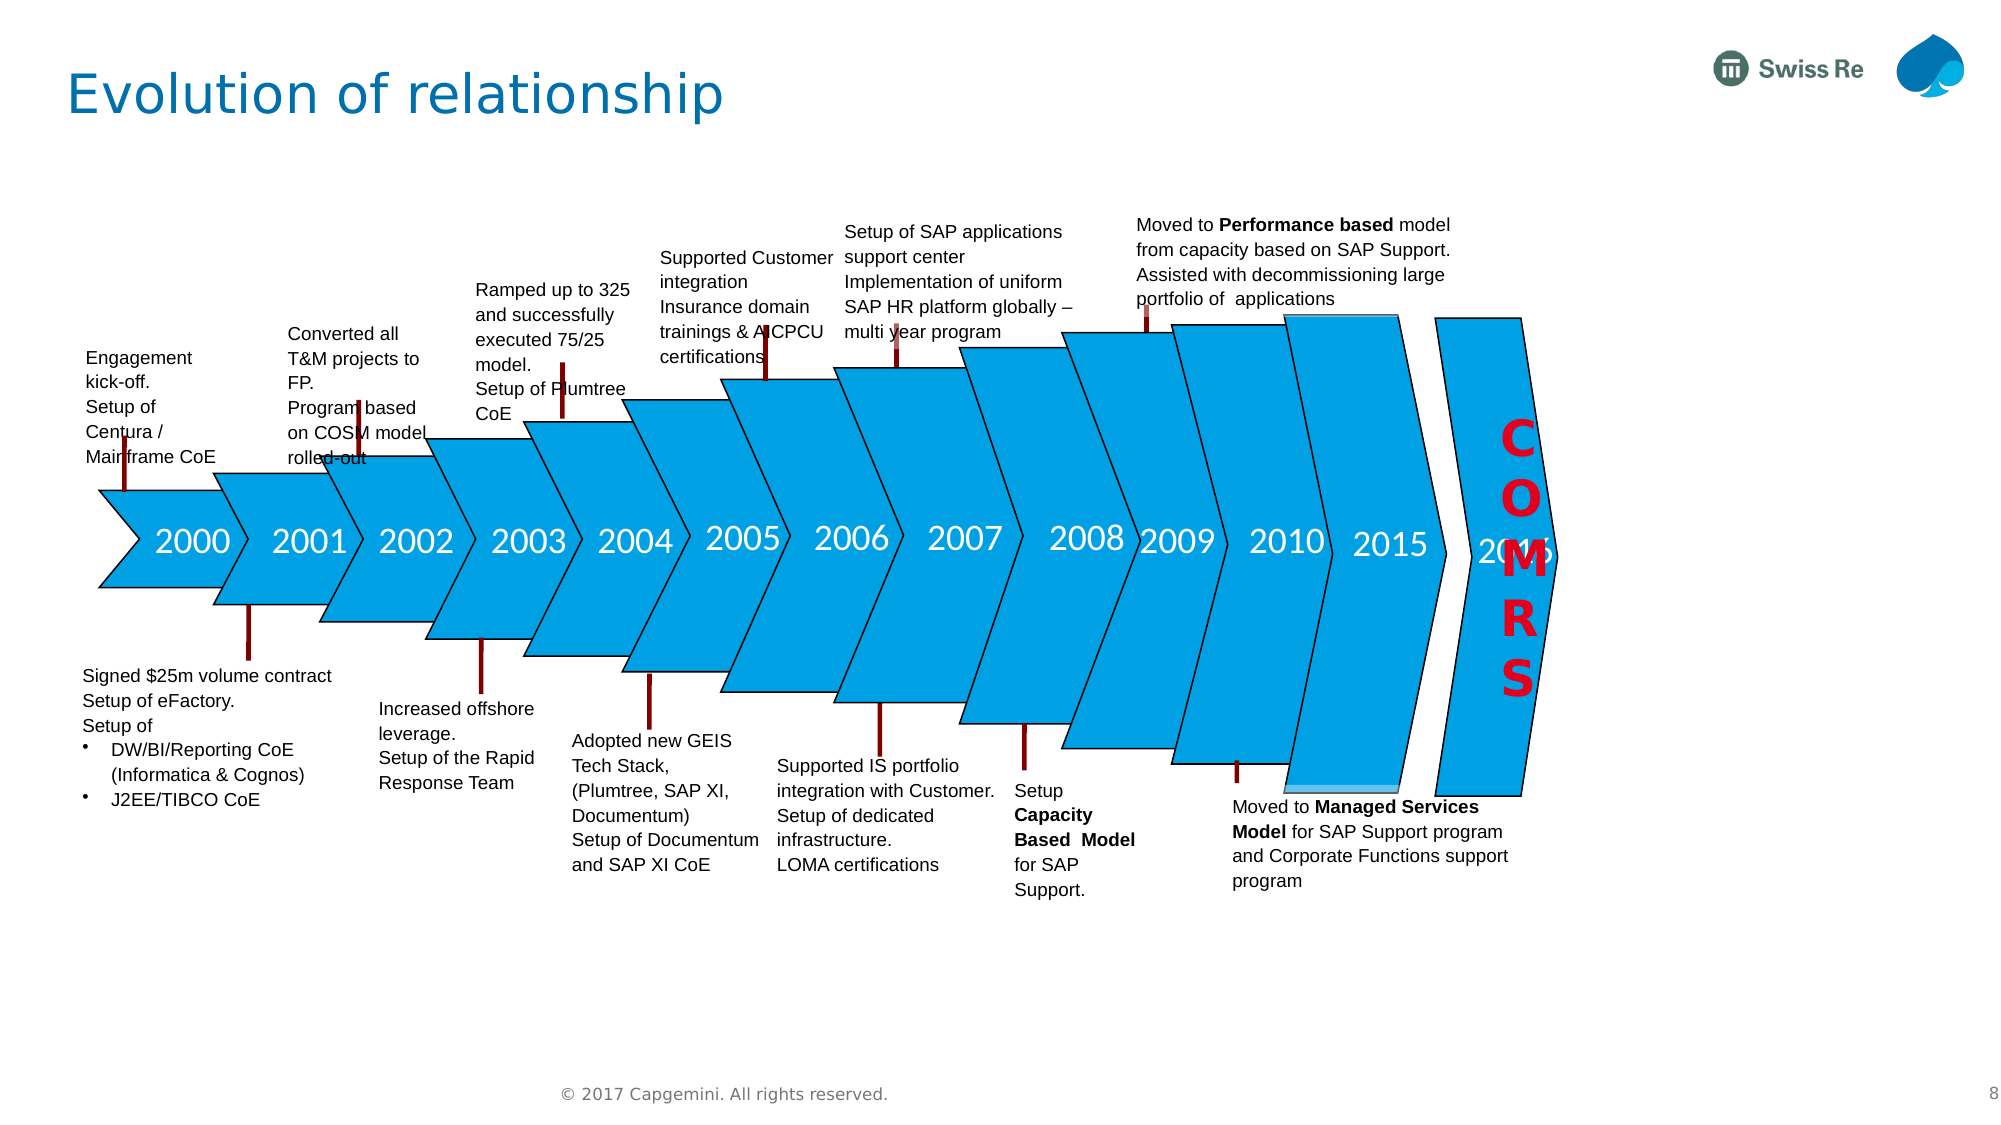

# Evolution of relationship
Moved to Performance based model from capacity based on SAP Support.
Assisted with decommissioning large portfolio of  applications
Setup of SAP applications support center
Implementation of uniform SAP HR platform globally – multi year program
Supported Customer integration
Insurance domain trainings & AICPCU certifications
Ramped up to 325 and successfully executed 75/25 model.
Setup of Plumtree CoE

Converted all T&M projects to FP.
Program based on COSM model rolled-out

Engagement
kick-off.
Setup of Centura / Mainframe CoE

 2007
 2006
COMRS

2005
2004

2003
2002
 2001
2000
2008
2009
2010
2015
2016

Signed $25m volume contract
Setup of eFactory.
Setup of
DW/BI/Reporting CoE (Informatica & Cognos)
J2EE/TIBCO CoE

Increased offshore leverage.
Setup of the Rapid Response Team

Adopted new GEIS Tech Stack, (Plumtree, SAP XI, Documentum)
Setup of Documentum and SAP XI CoE

Supported IS portfolio integration with Customer.
Setup of dedicated infrastructure.
LOMA certifications

Setup Capacity Based  Model for SAP Support.
Moved to Managed Services Model for SAP Support program and Corporate Functions support program